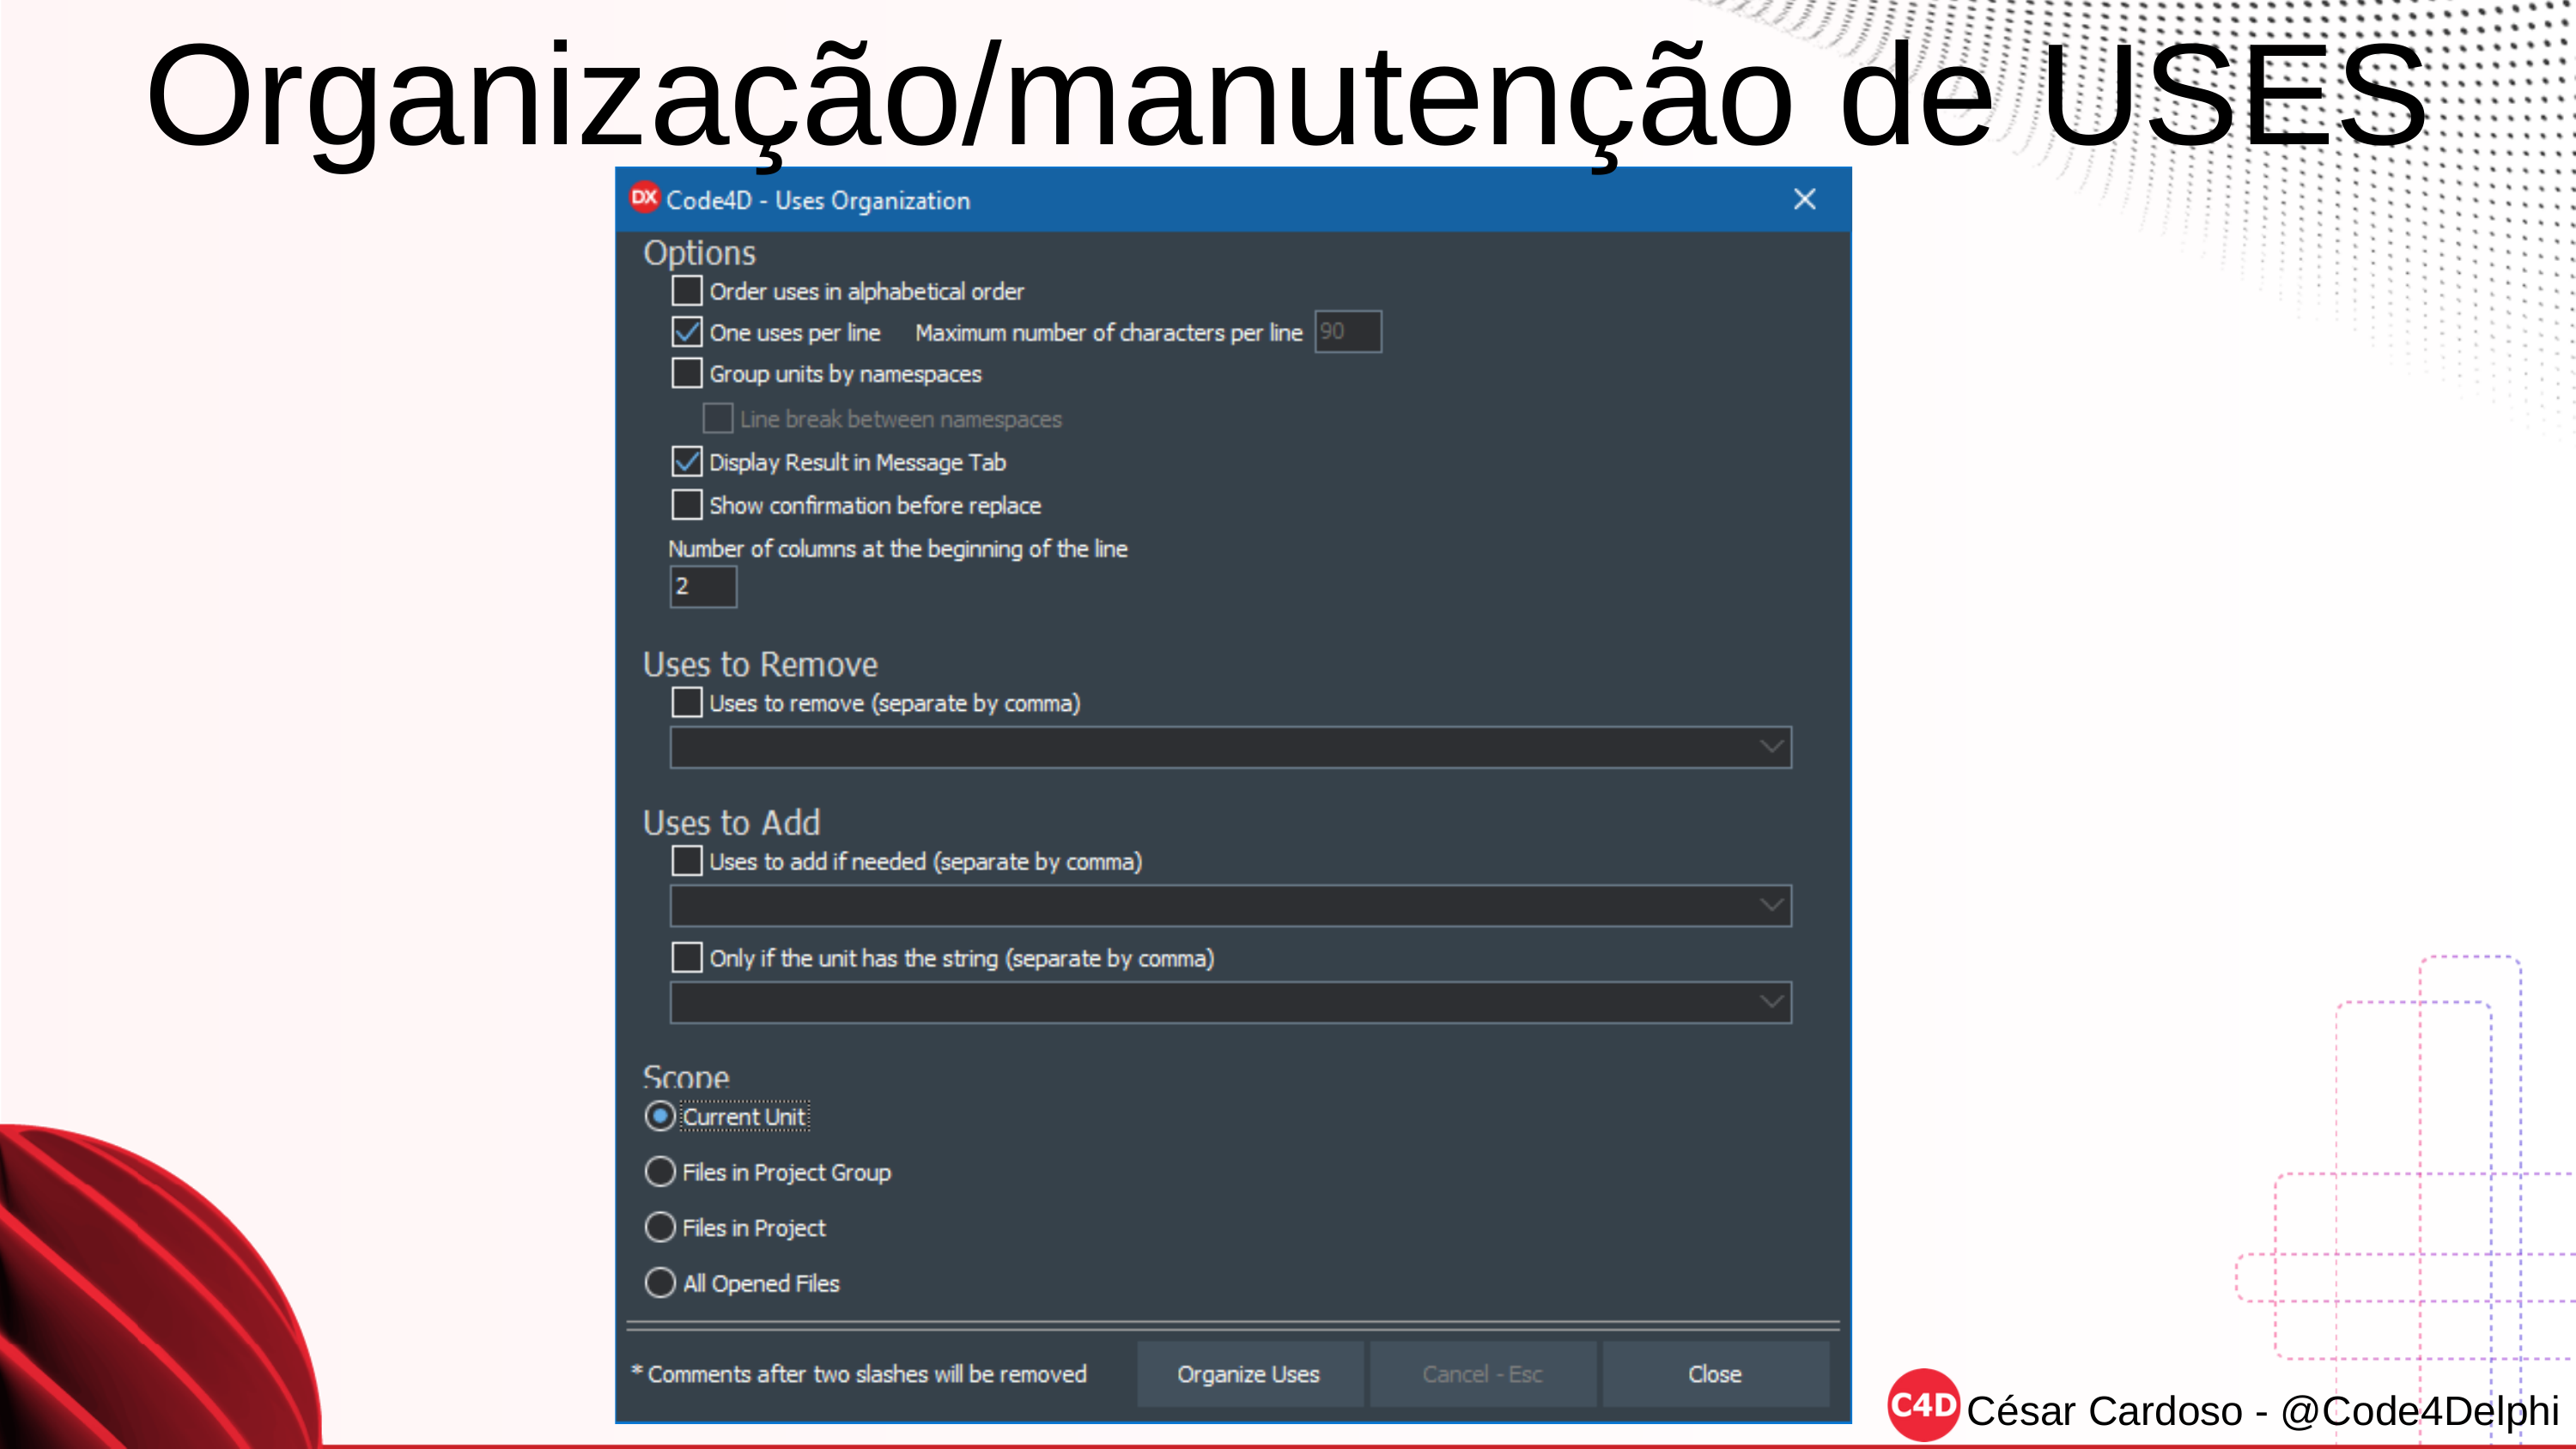

Organização/manutenção de USES

César Cardoso - @Code4Delphi